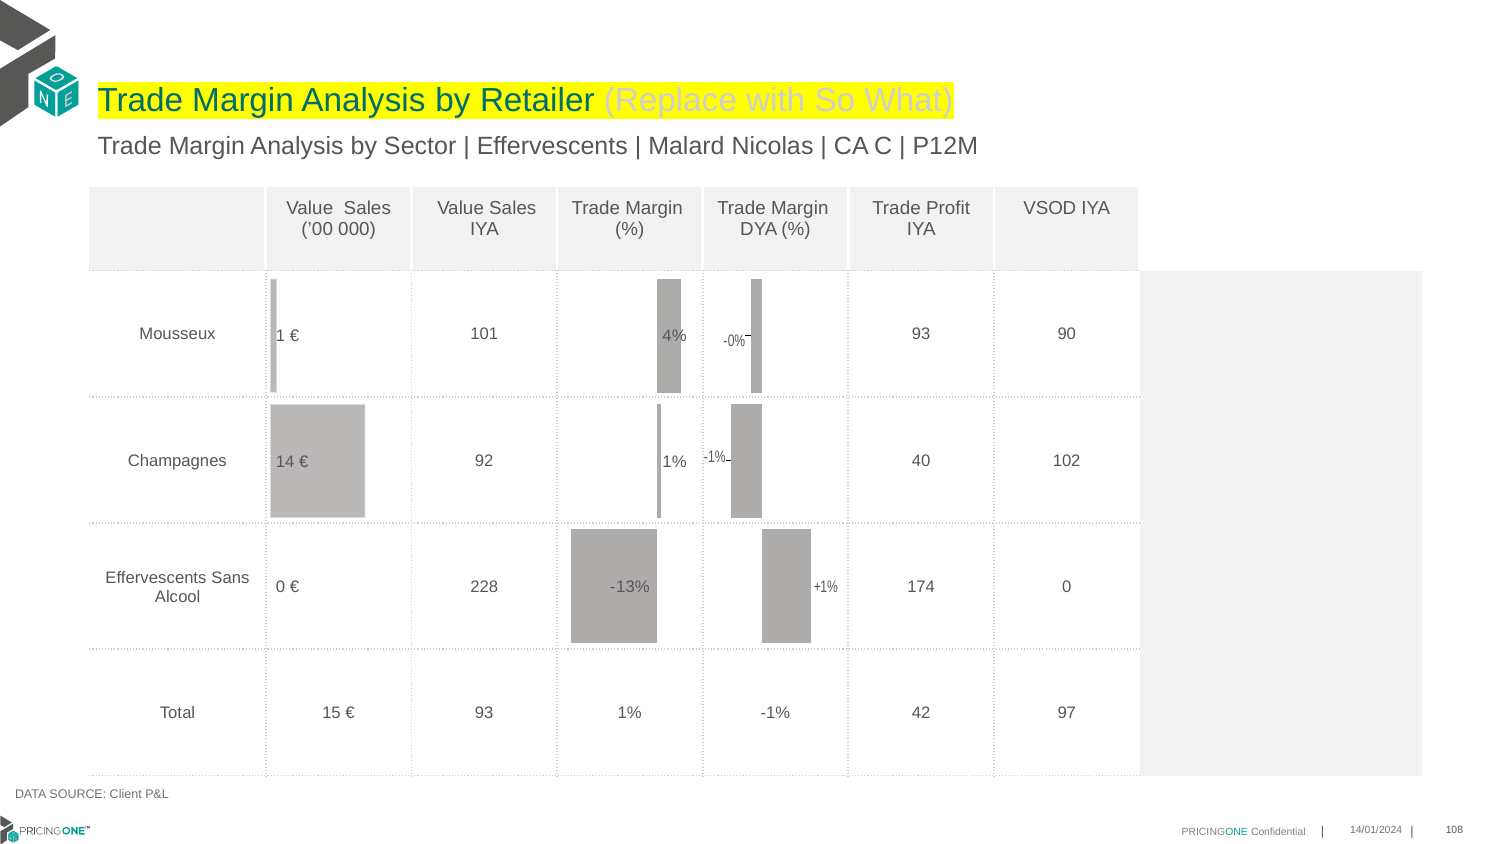

# Trade Margin Analysis by Retailer (Replace with So What)
Trade Margin Analysis by Sector | Effervescents | Malard Nicolas | CA C | P12M
|  | Value Sales (’00 000) | Value Sales IYA | Trade Margin (%) | Trade Margin DYA (%) | Trade Profit IYA | VSOD IYA |  |
| --- | --- | --- | --- | --- | --- | --- | --- |
| Mousseux |  | 101 |  |  | 93 | 90 |  |
| Champagnes |  | 92 |  |  | 40 | 102 |  |
| Effervescents Sans Alcool |  | 228 |  |  | 174 | 0 |  |
| Total | 15 € | 93 | 1% | -1% | 42 | 97 |  |

### Chart

| Category | Trade Margin DYA |
|---|---|
| Mousseux | -0.003148681389623348 |
| Champagnes | -0.008539086120969014 |
| Effervescents Sans Alcool | 0.013040364366248475 |
| None | None |

### Chart

| Category | Trade Margin % |
|---|---|
| Mousseux | 0.0367 |
| Champagnes | 0.0066 |
| Effervescents Sans Alcool | -0.1275 |
| None | None |

### Chart

| Category | Value Sales |
|---|---|
| Mousseux | 1.0 |
| Champagnes | 14.0 |
| Effervescents Sans Alcool | 0.0 |
| None | None |
DATA SOURCE: Client P&L

14/01/2024
108